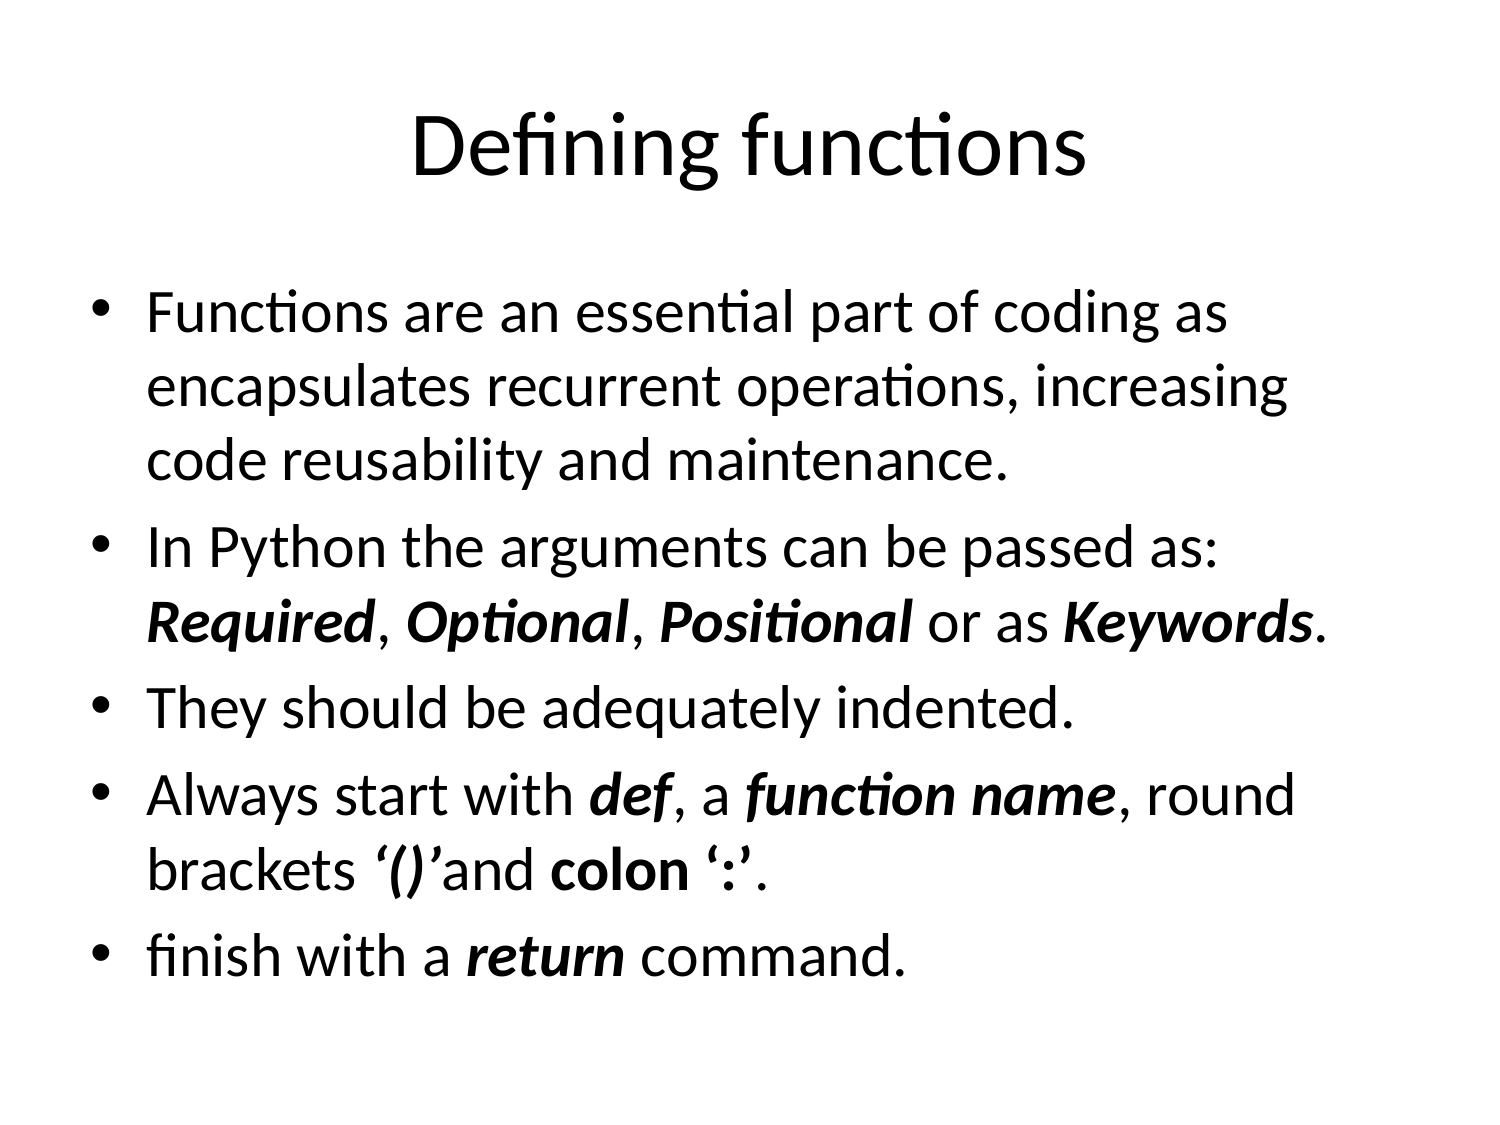

# Defining functions
Functions are an essential part of coding as encapsulates recurrent operations, increasing code reusability and maintenance.
In Python the arguments can be passed as: Required, Optional, Positional or as Keywords.
They should be adequately indented.
Always start with def, a function name, round brackets ‘()’and colon ‘:’.
finish with a return command.